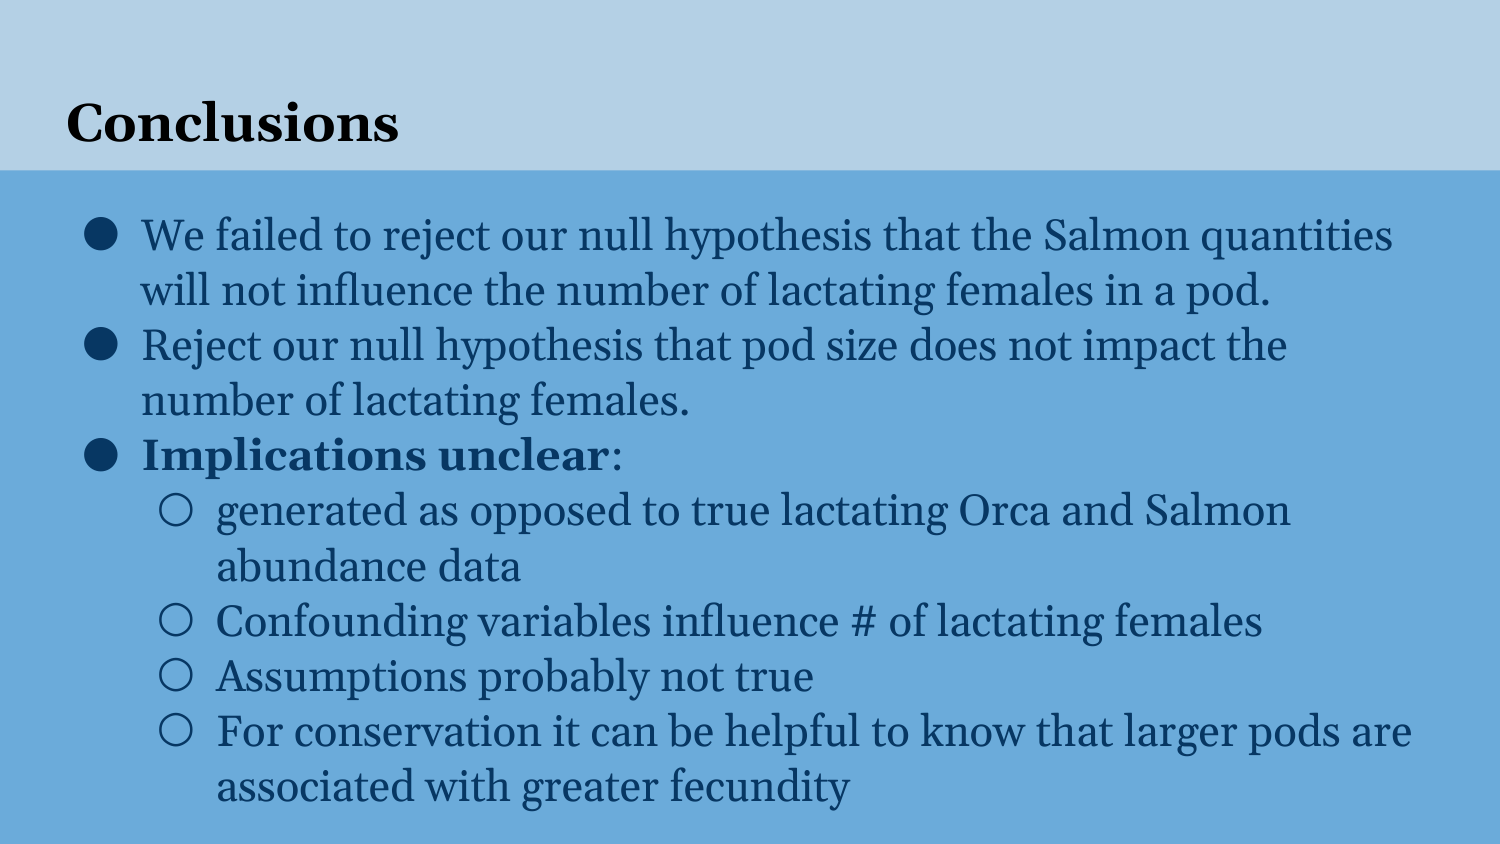

# Conclusions
We failed to reject our null hypothesis that the Salmon quantities will not influence the number of lactating females in a pod.
Reject our null hypothesis that pod size does not impact the number of lactating females.
Implications unclear:
generated as opposed to true lactating Orca and Salmon abundance data
Confounding variables influence # of lactating females
Assumptions probably not true
For conservation it can be helpful to know that larger pods are associated with greater fecundity